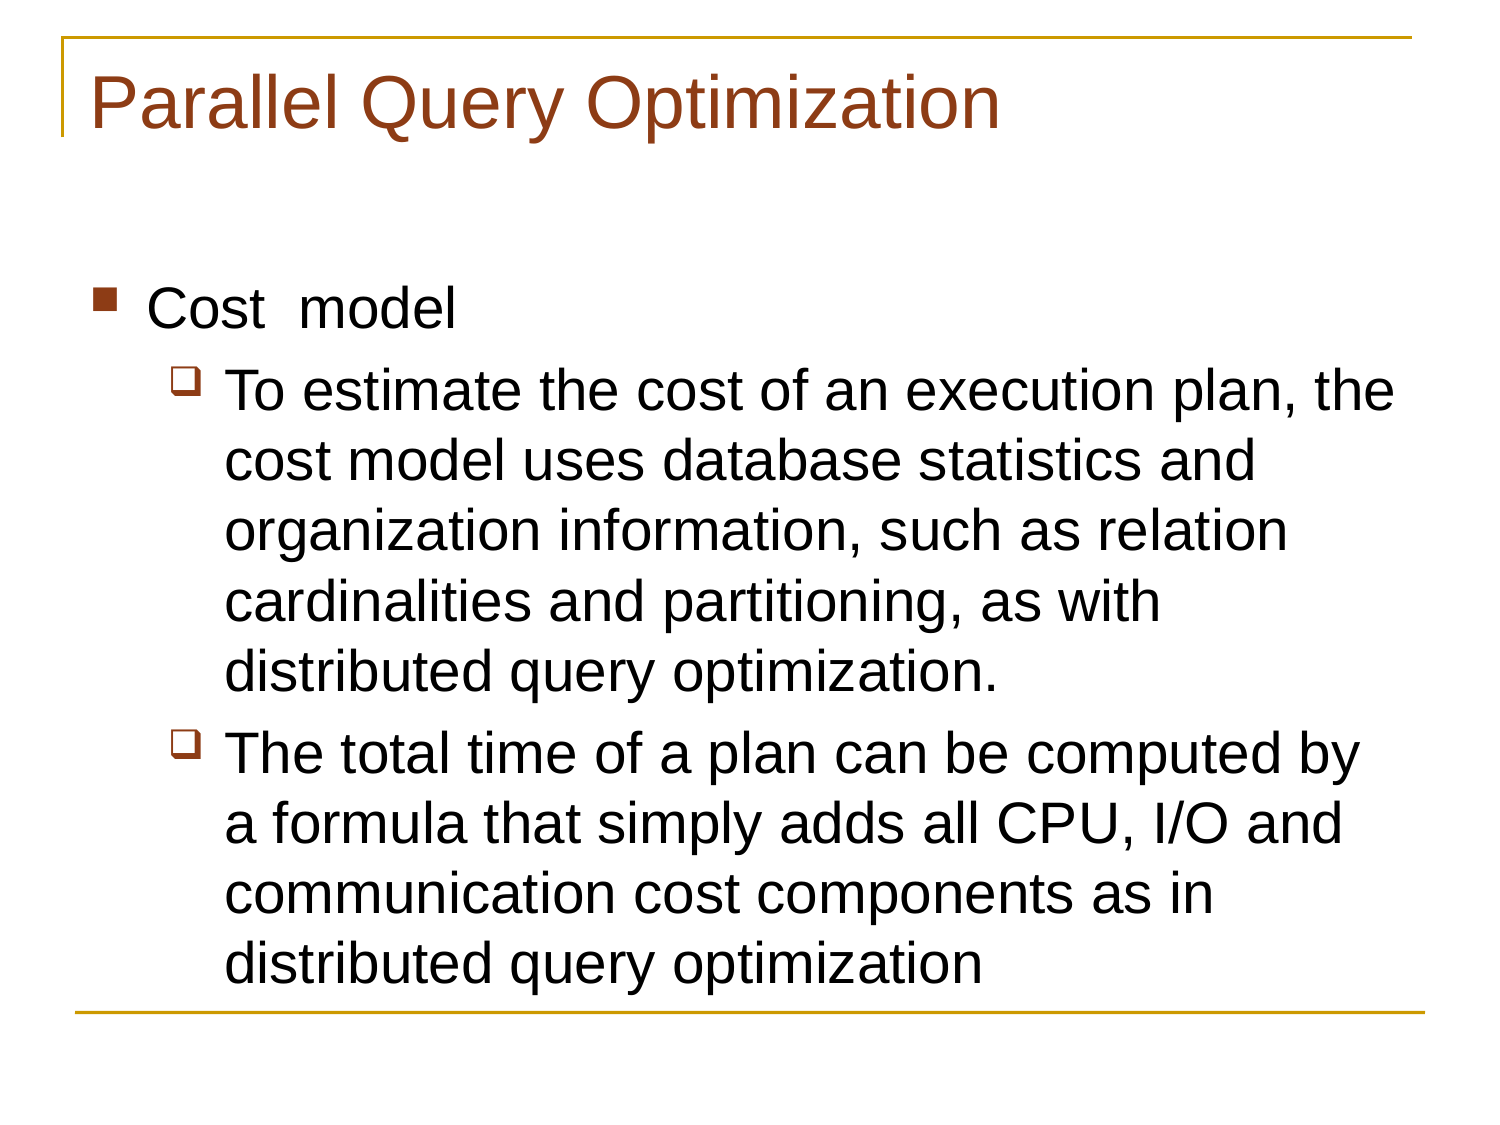

# Parallel Query Optimization
Cost  model
To estimate the cost of an execution plan, the cost model uses database statistics and organization information, such as relation cardinalities and partitioning, as with distributed query optimization.
The total time of a plan can be computed by a formula that simply adds all CPU, I/O and communication cost components as in distributed query optimization